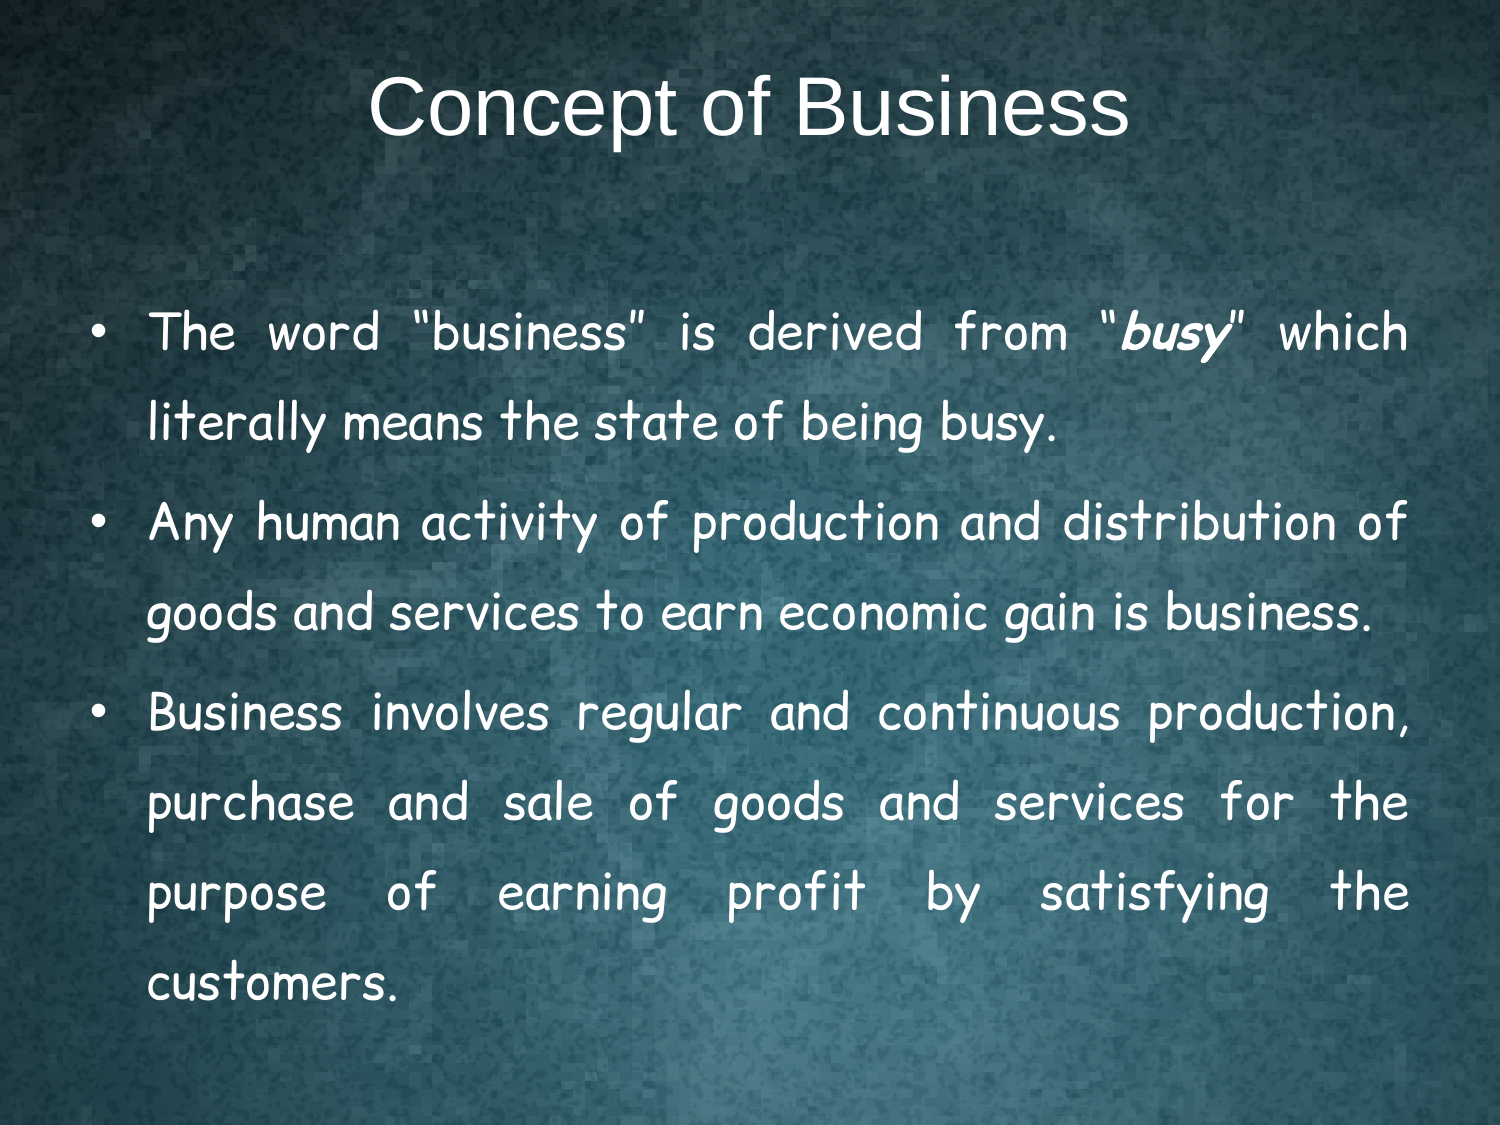

Concept of Business
The word “business” is derived from “busy” which literally means the state of being busy.
Any human activity of production and distribution of goods and services to earn economic gain is business.
Business involves regular and continuous production, purchase and sale of goods and services for the purpose of earning profit by satisfying the customers.
2